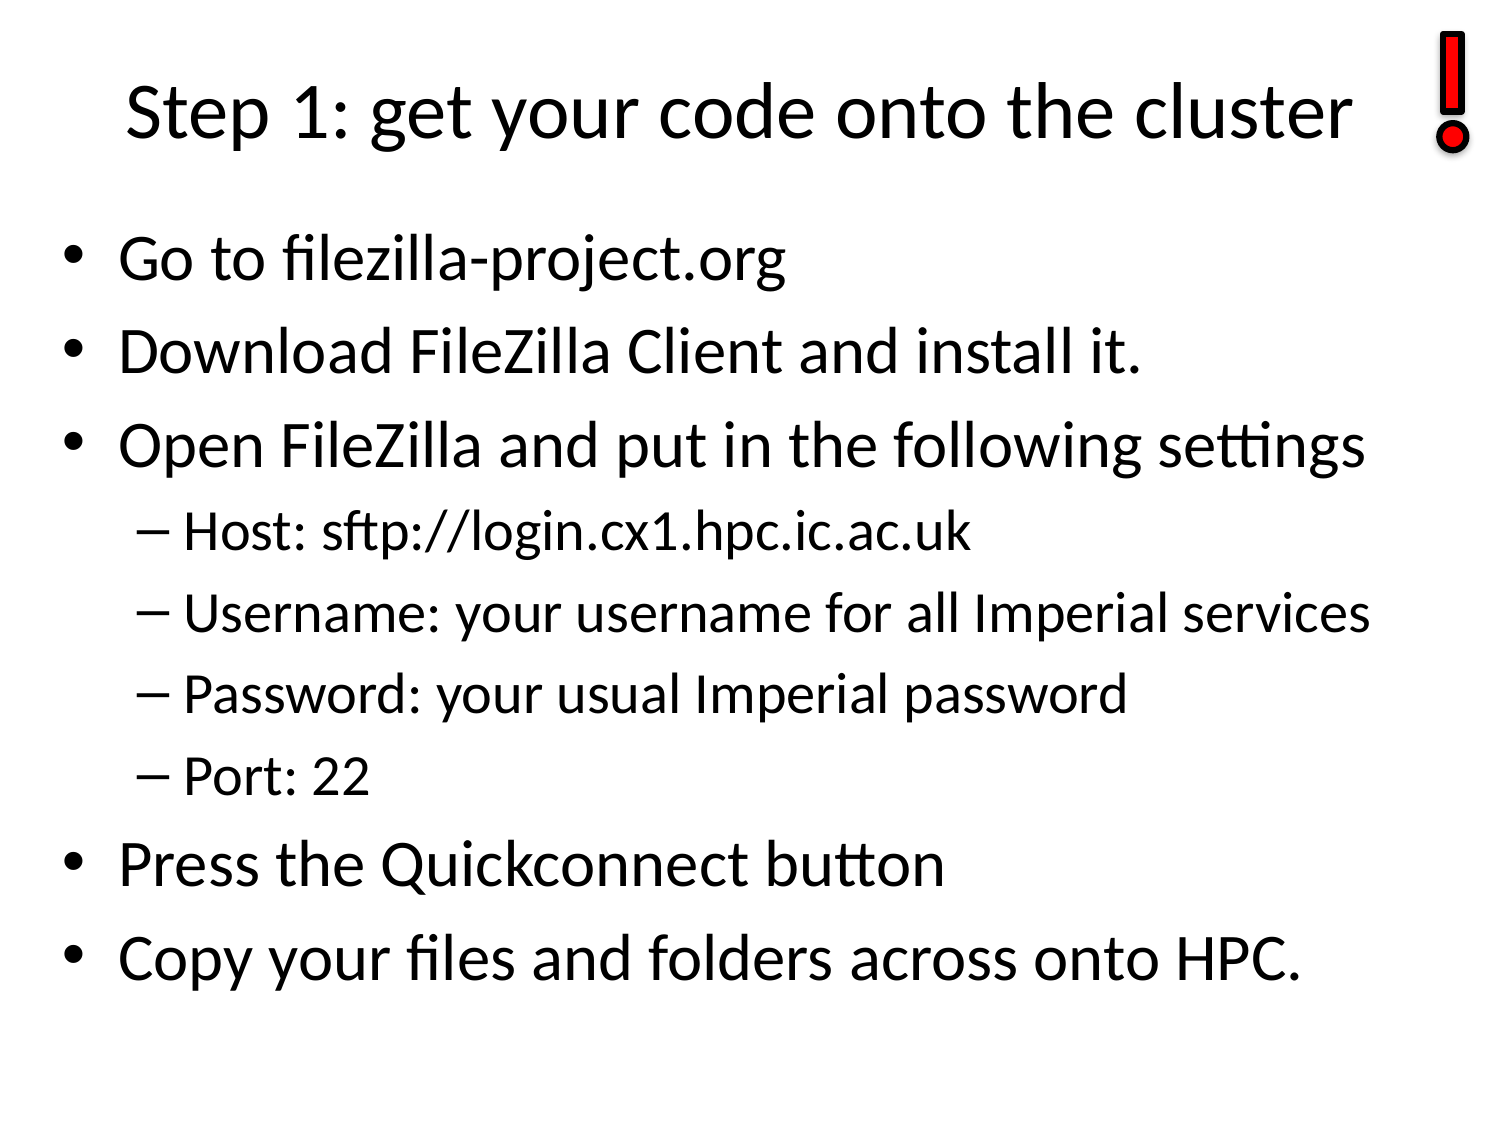

# Step 1: get your code onto the cluster

Go to filezilla-project.org
Download FileZilla Client and install it.
Open FileZilla and put in the following settings
Host: sftp://login.cx1.hpc.ic.ac.uk
Username: your username for all Imperial services
Password: your usual Imperial password
Port: 22
Press the Quickconnect button
Copy your files and folders across onto HPC.